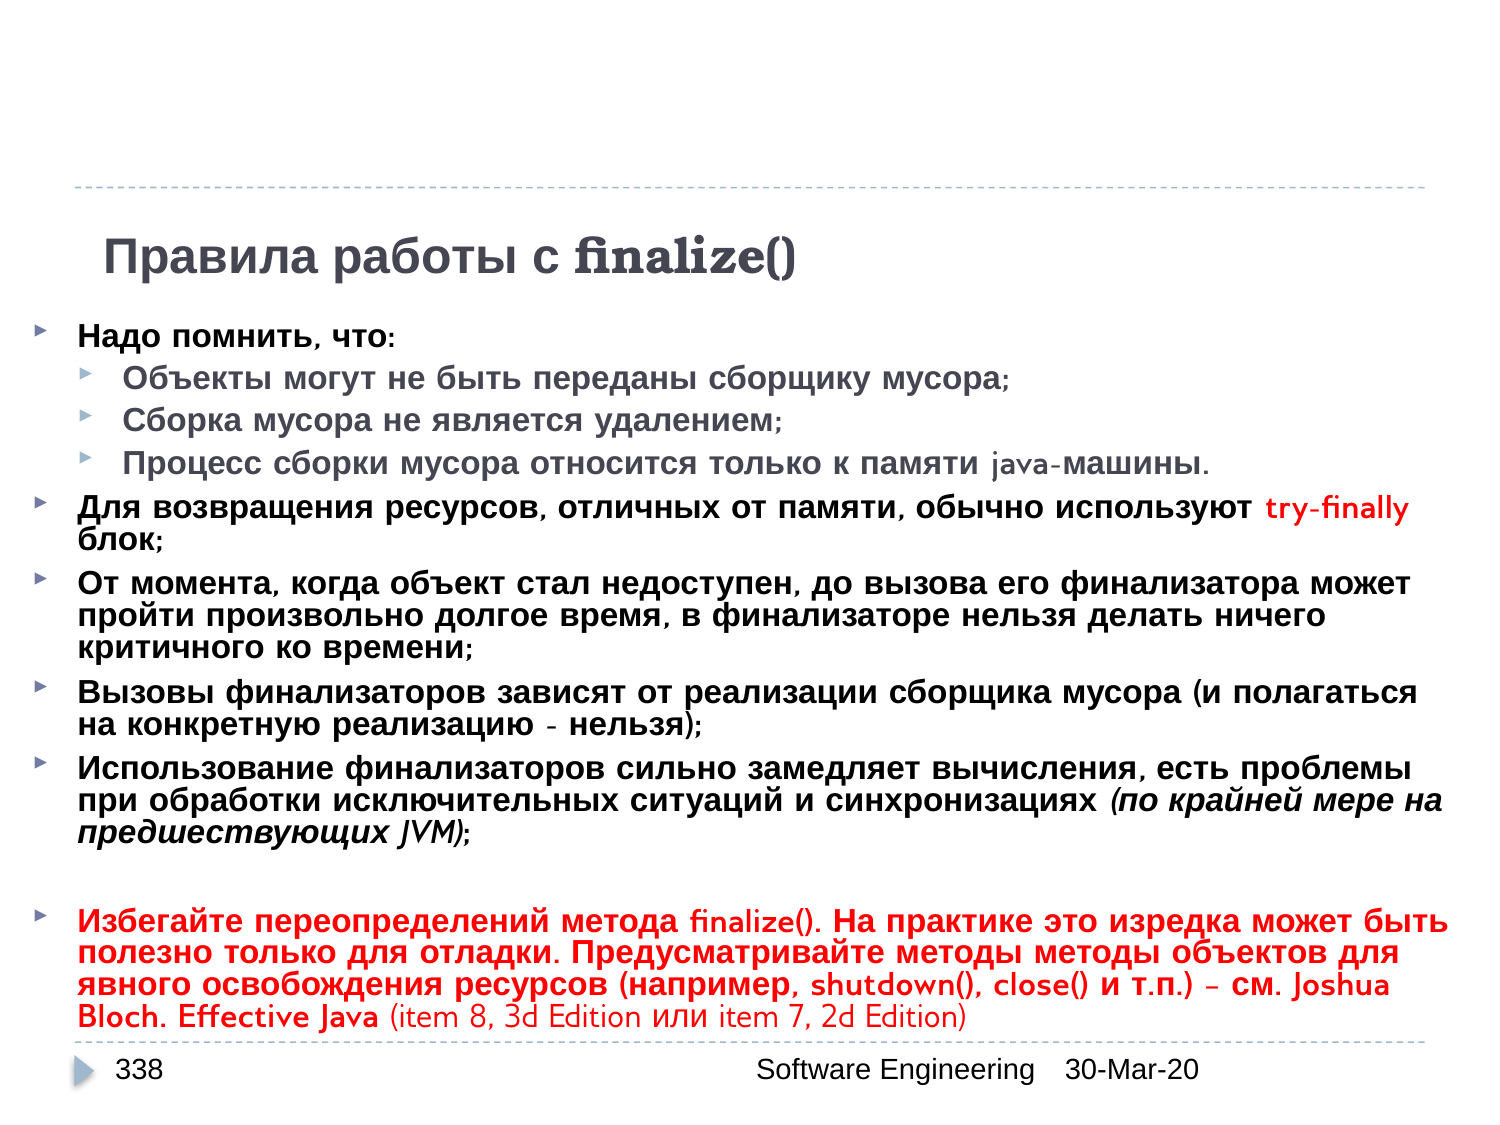

# Правила работы с finalize()
Надо помнить, что:
Объекты могут не быть переданы сборщику мусора;
Сборка мусора не является удалением;
Процесс сборки мусора относится только к памяти java-машины.
Для возвращения ресурсов, отличных от памяти, обычно используют try-finally блок;
От момента, когда объект стал недоступен, до вызова его финализатора может пройти произвольно долгое время, в финализаторе нельзя делать ничего критичного ко времени;
Вызовы финализаторов зависят от реализации сборщика мусора (и полагаться на конкретную реализацию - нельзя);
Использование финализаторов сильно замедляет вычисления, есть проблемы при обработки исключительных ситуаций и синхронизациях (по крайней мере на предшествующих JVM);

Избегайте переопределений метода finalize(). На практике это изредка может быть полезно только для отладки. Предусматривайте методы методы объектов для явного освобождения ресурсов (например, shutdown(), close() и т.п.) – см. Joshua Bloch. Effective Java (item 8, 3d Edition или item 7, 2d Edition)

338
Software Engineering
30-Mar-20